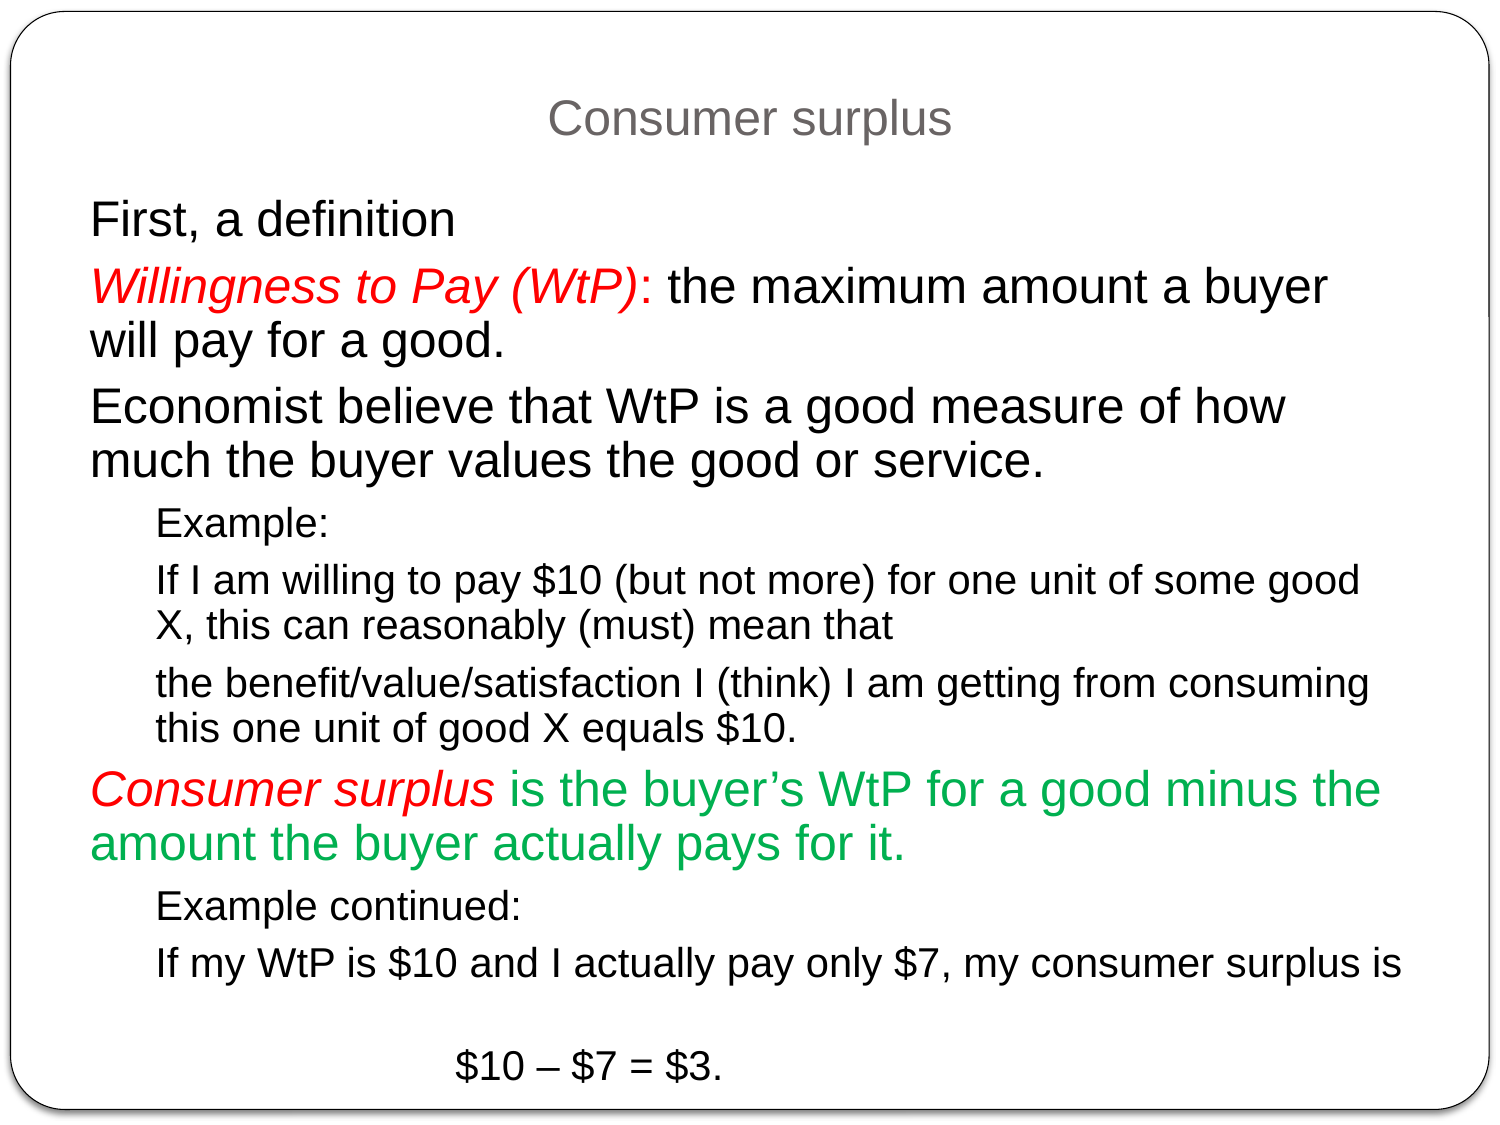

# Consumer surplus
First, a definition
Willingness to Pay (WtP): the maximum amount a buyer  will pay for a good.
Economist believe that WtP is a good measure of how much the buyer values the good or service.
Example:
If I am willing to pay $10 (but not more) for one unit of some good X, this can reasonably (must) mean that
the benefit/value/satisfaction I (think) I am getting from consuming this one unit of good X equals $10.
Consumer surplus is the buyer’s WtP for a good minus the amount the buyer actually pays for it.
Example continued:
If my WtP is $10 and I actually pay only $7, my consumer surplus is
		$10 – $7 = $3.